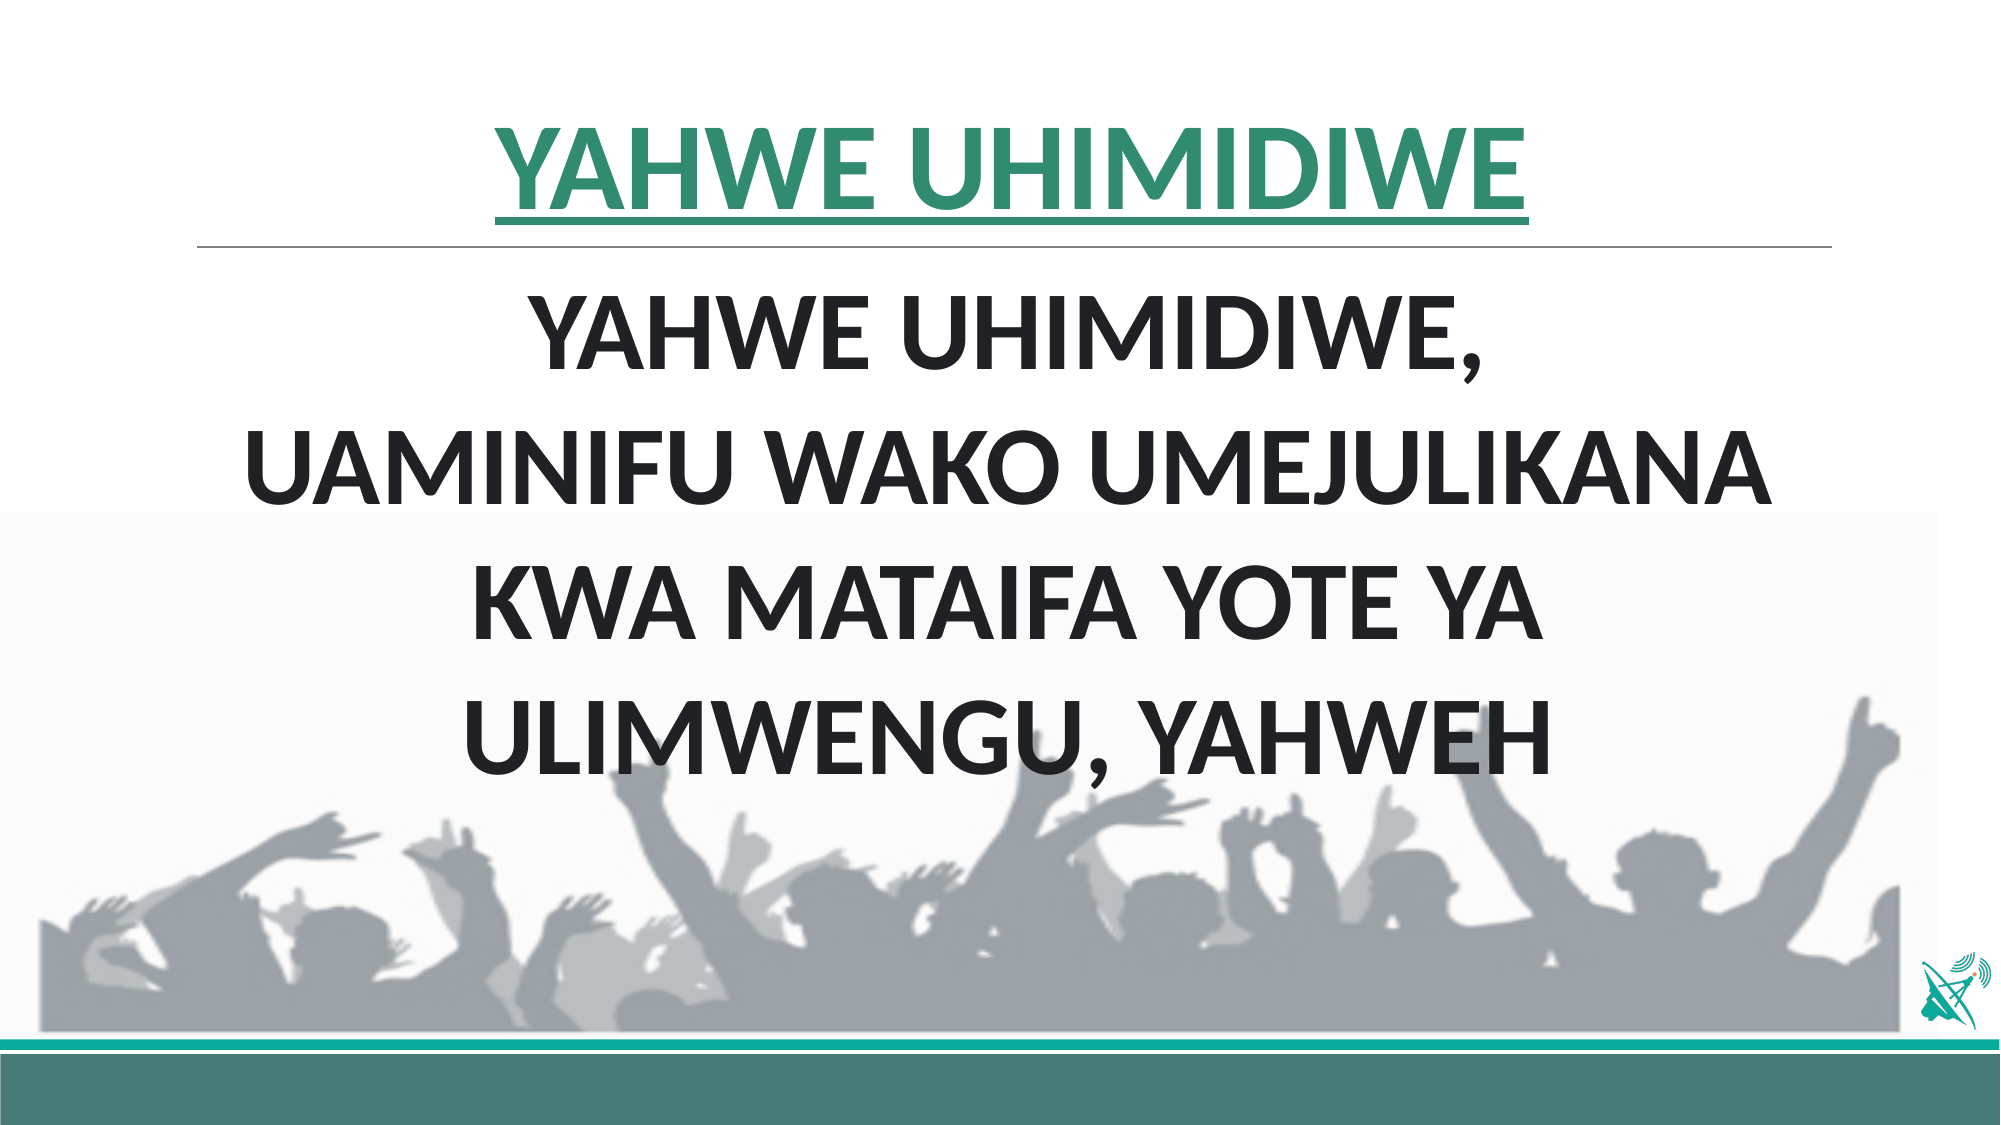

# YAHWE UHIMIDIWE
YAHWE UHIMIDIWE,
UAMINIFU WAKO UMEJULIKANA
KWA MATAIFA YOTE YA ULIMWENGU, YAHWEH